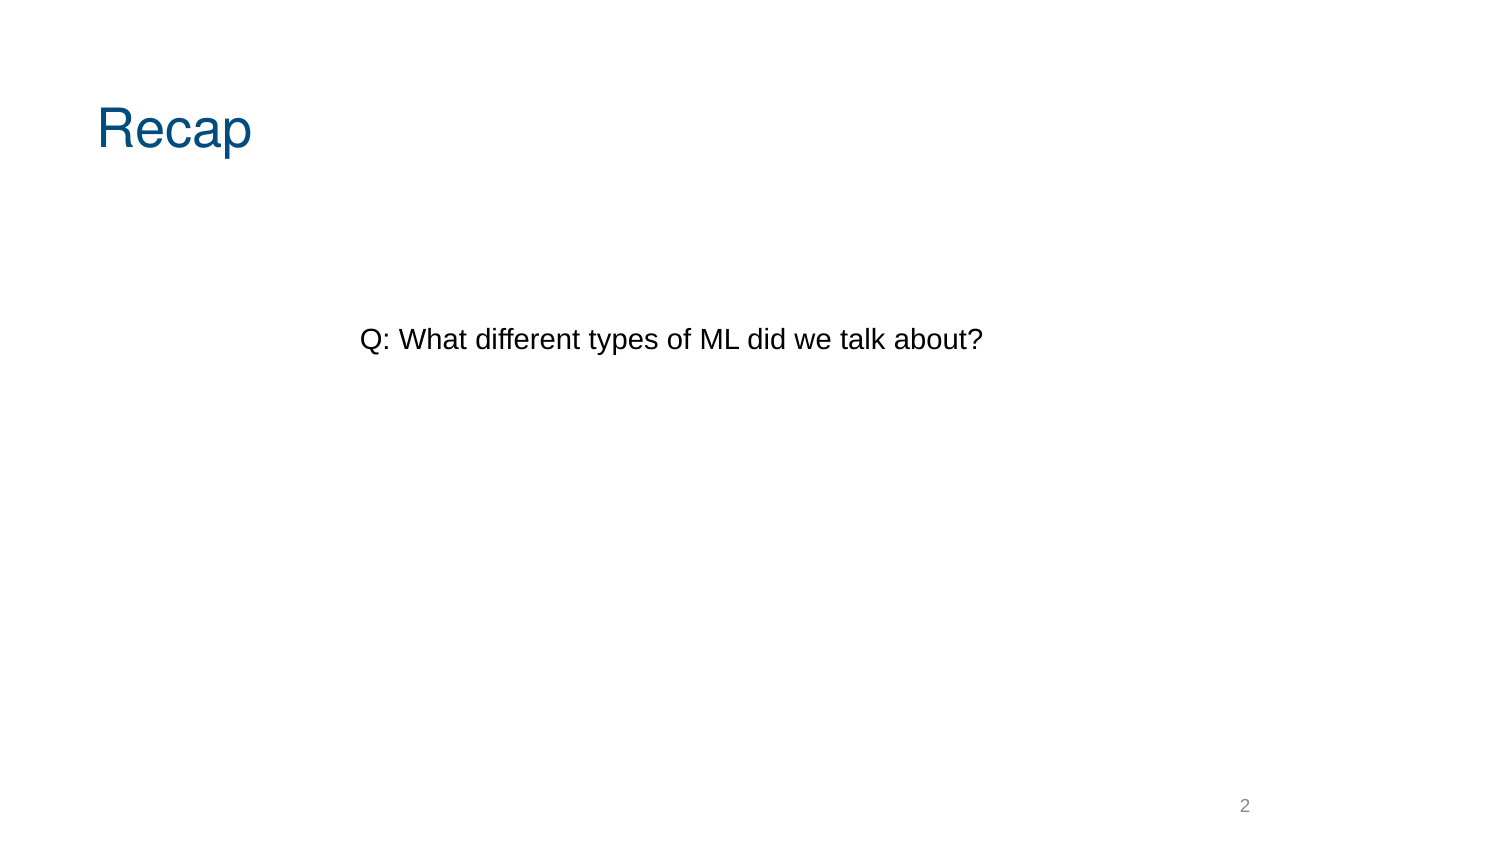

# Recap
Q: What different types of ML did we talk about?
2